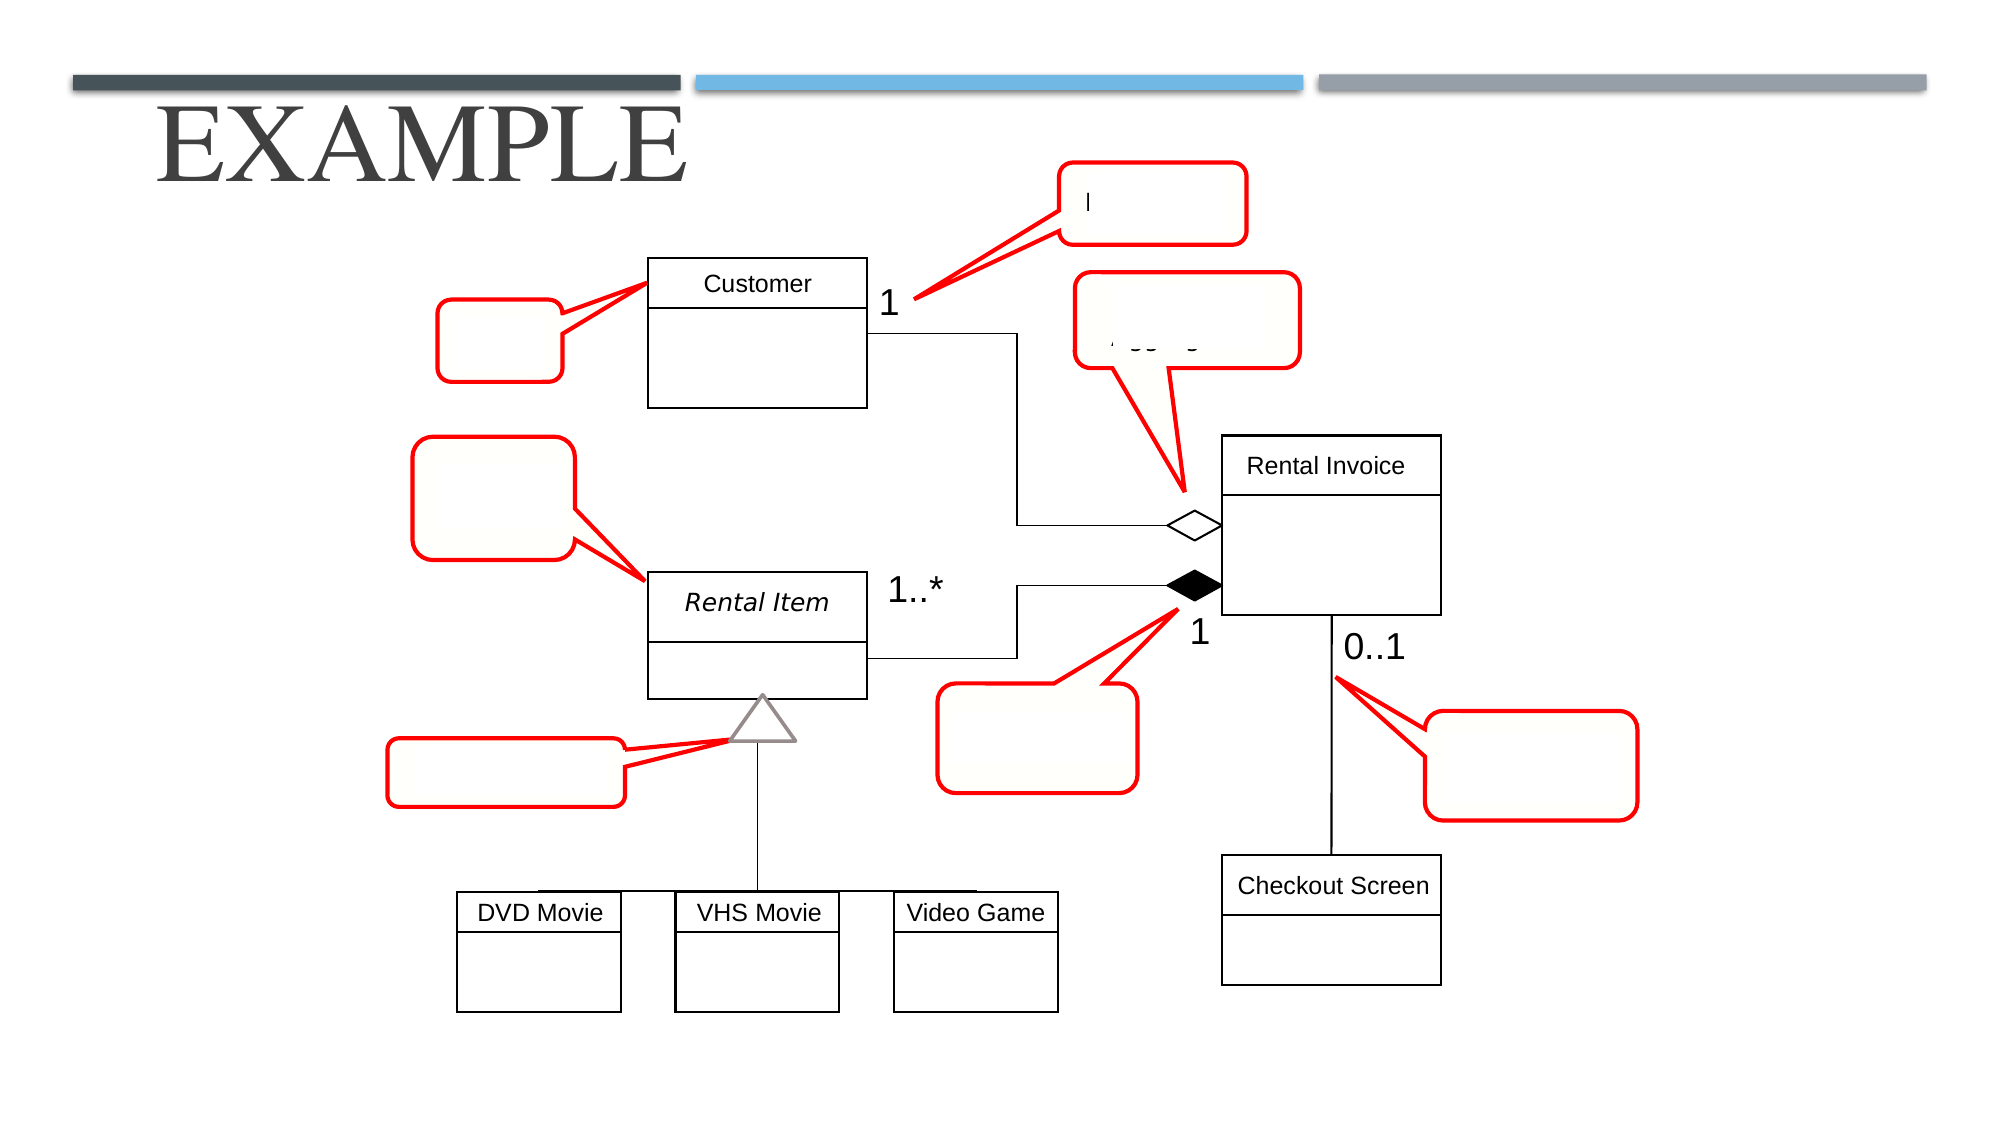

# Example
Multiplicity

Customer
Simple
Aggregation
1
Class

Abstract
Class
Rental Invoice

1..*

Rental Item
1

0..1
Composition
Simple
 Association
Generalization

Checkout Screen

DVD Movie
VHS Movie
Video Game